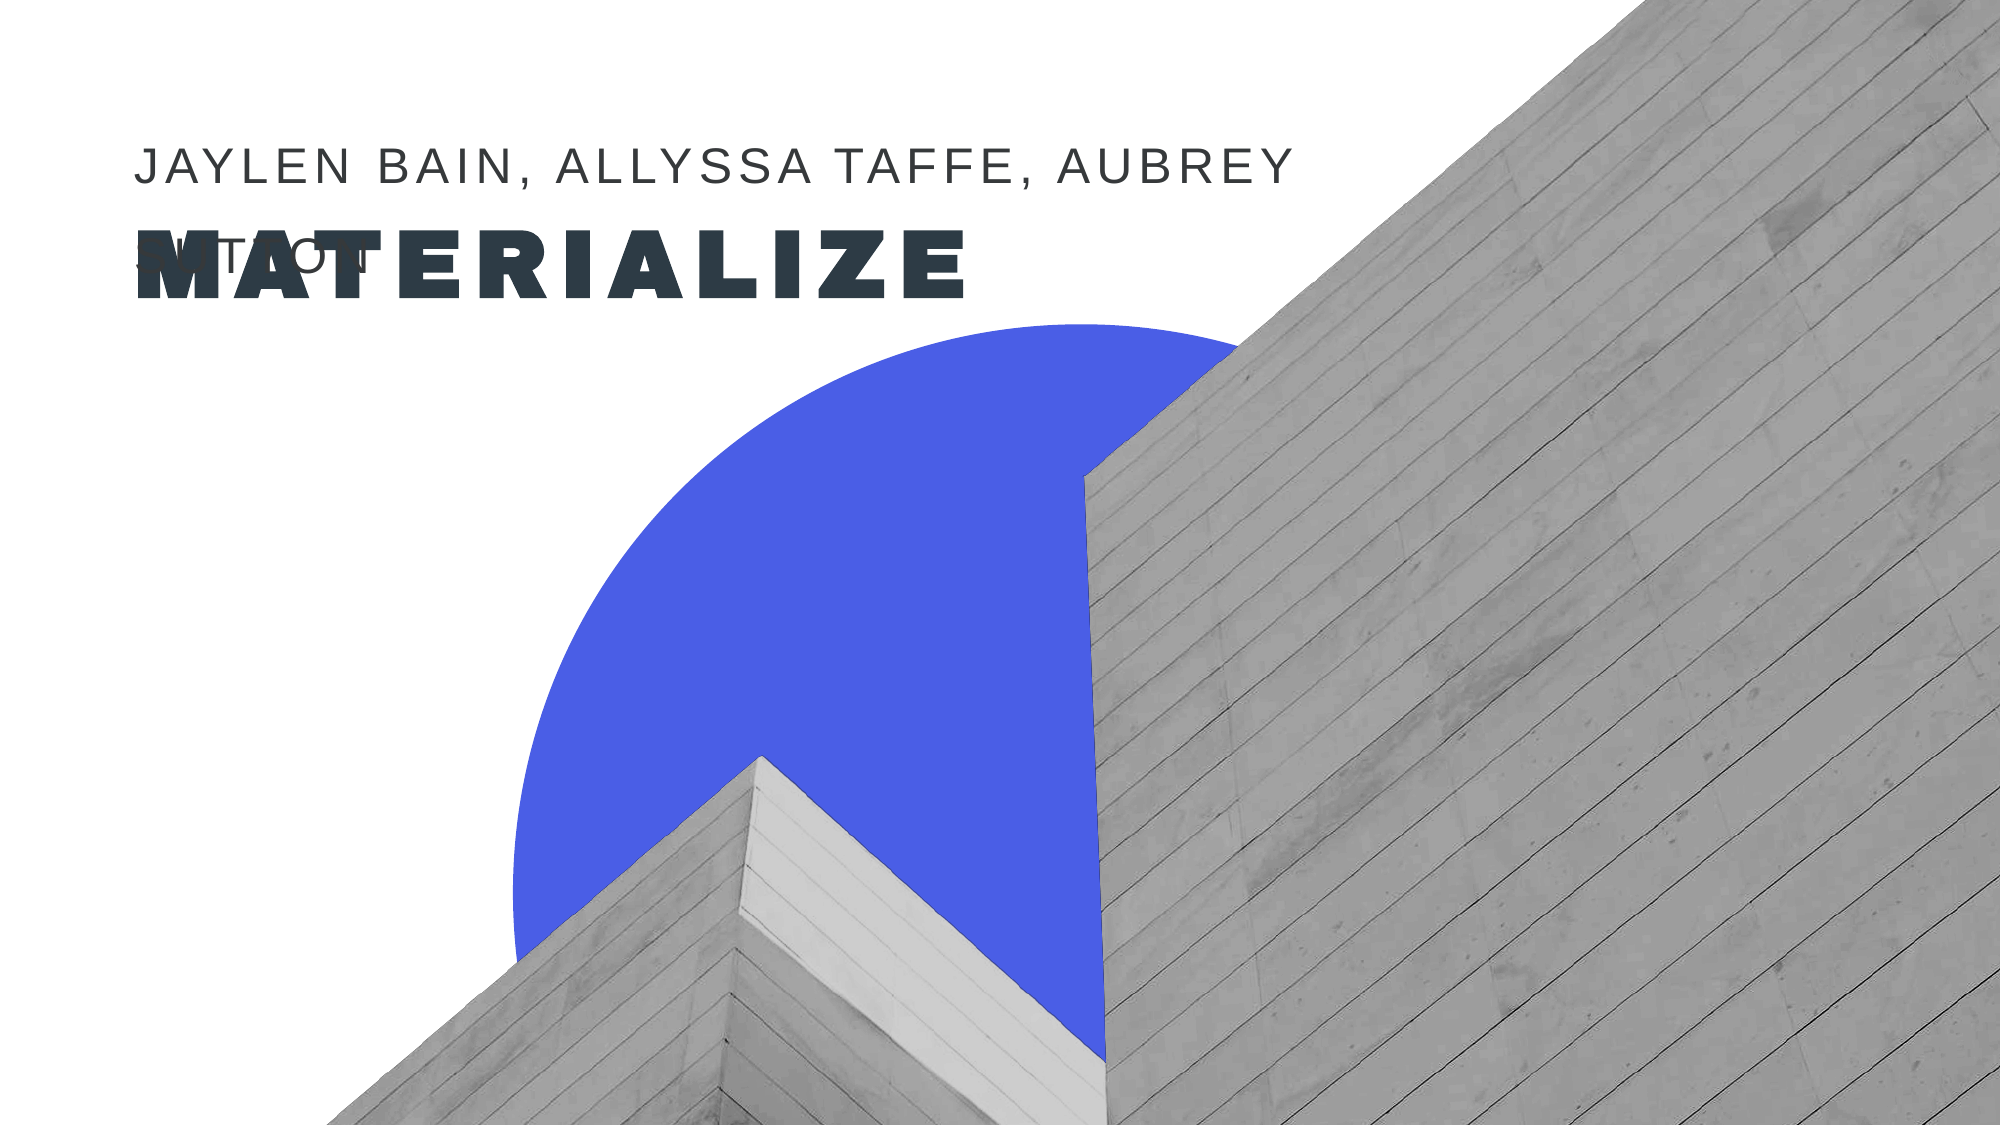

Jaylen bain, Allyssa Taffe, Aubrey sutton
# Materialize